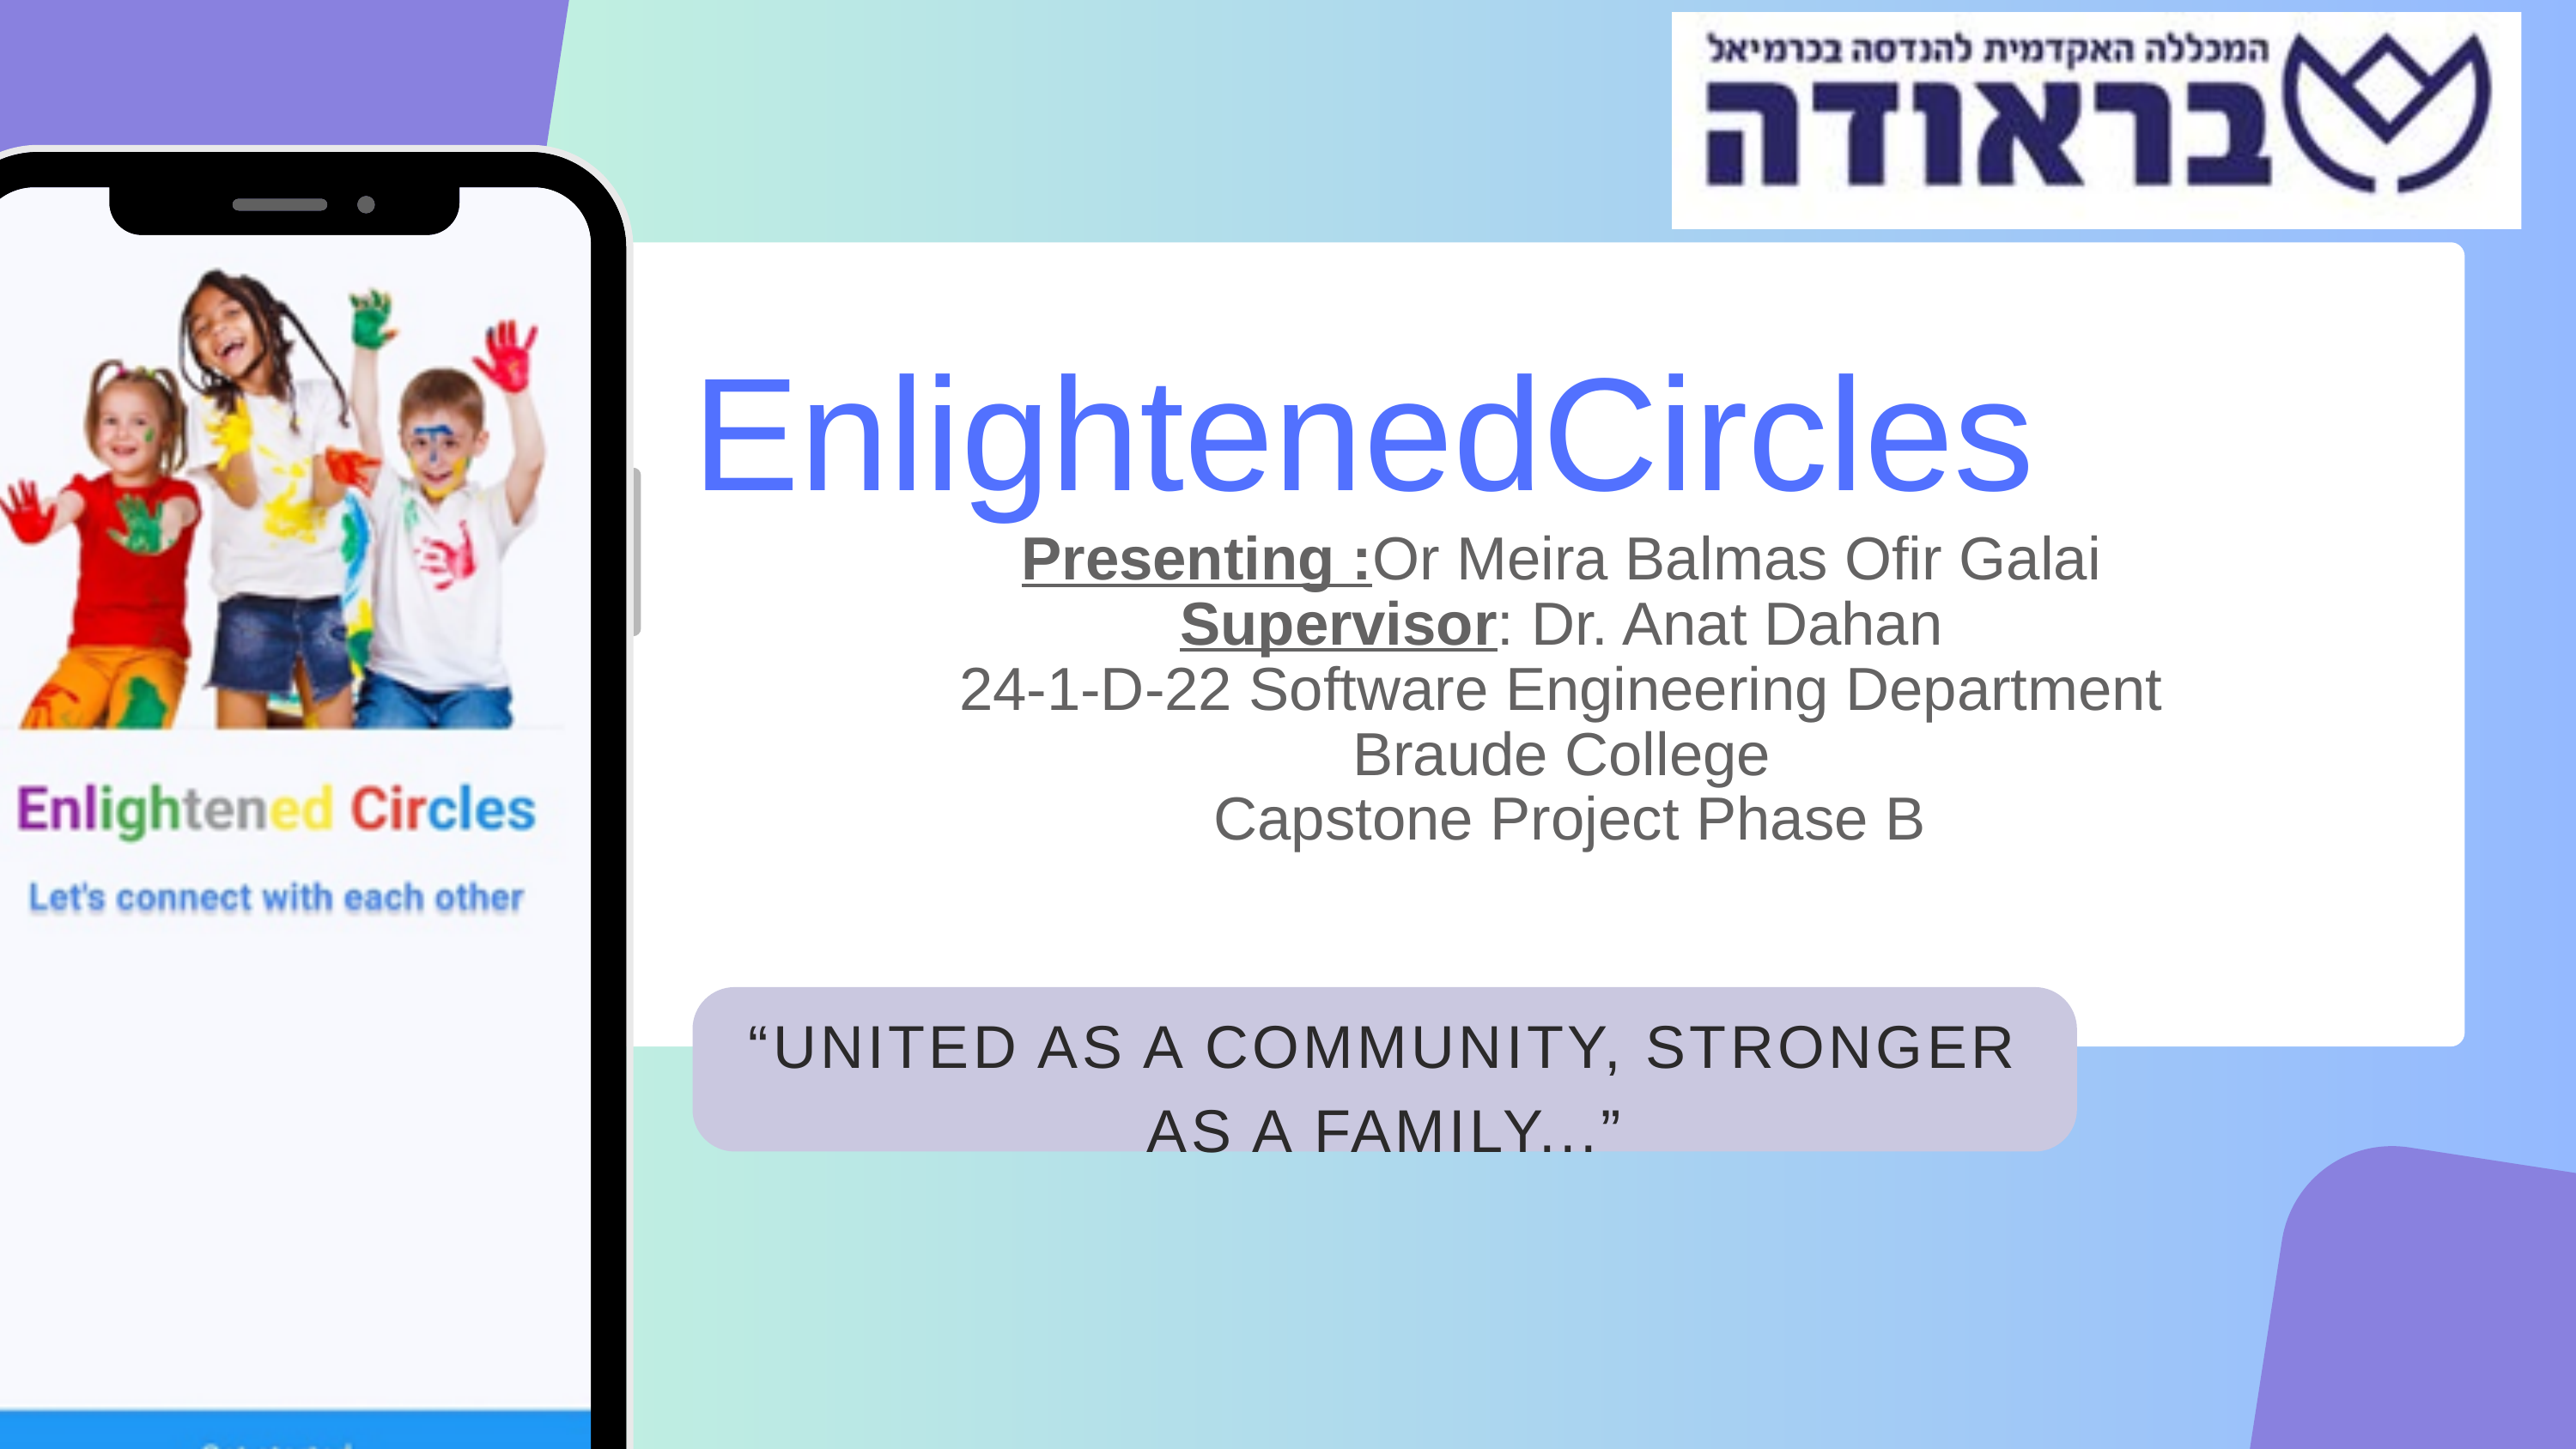

EnlightenedCircles
Presenting :Or Meira Balmas Ofir Galai
Supervisor: Dr. Anat Dahan
24-1-D-22 Software Engineering Department
Braude College
Capstone Project Phase B

“UNITED AS A COMMUNITY, STRONGER AS A FAMILY...”